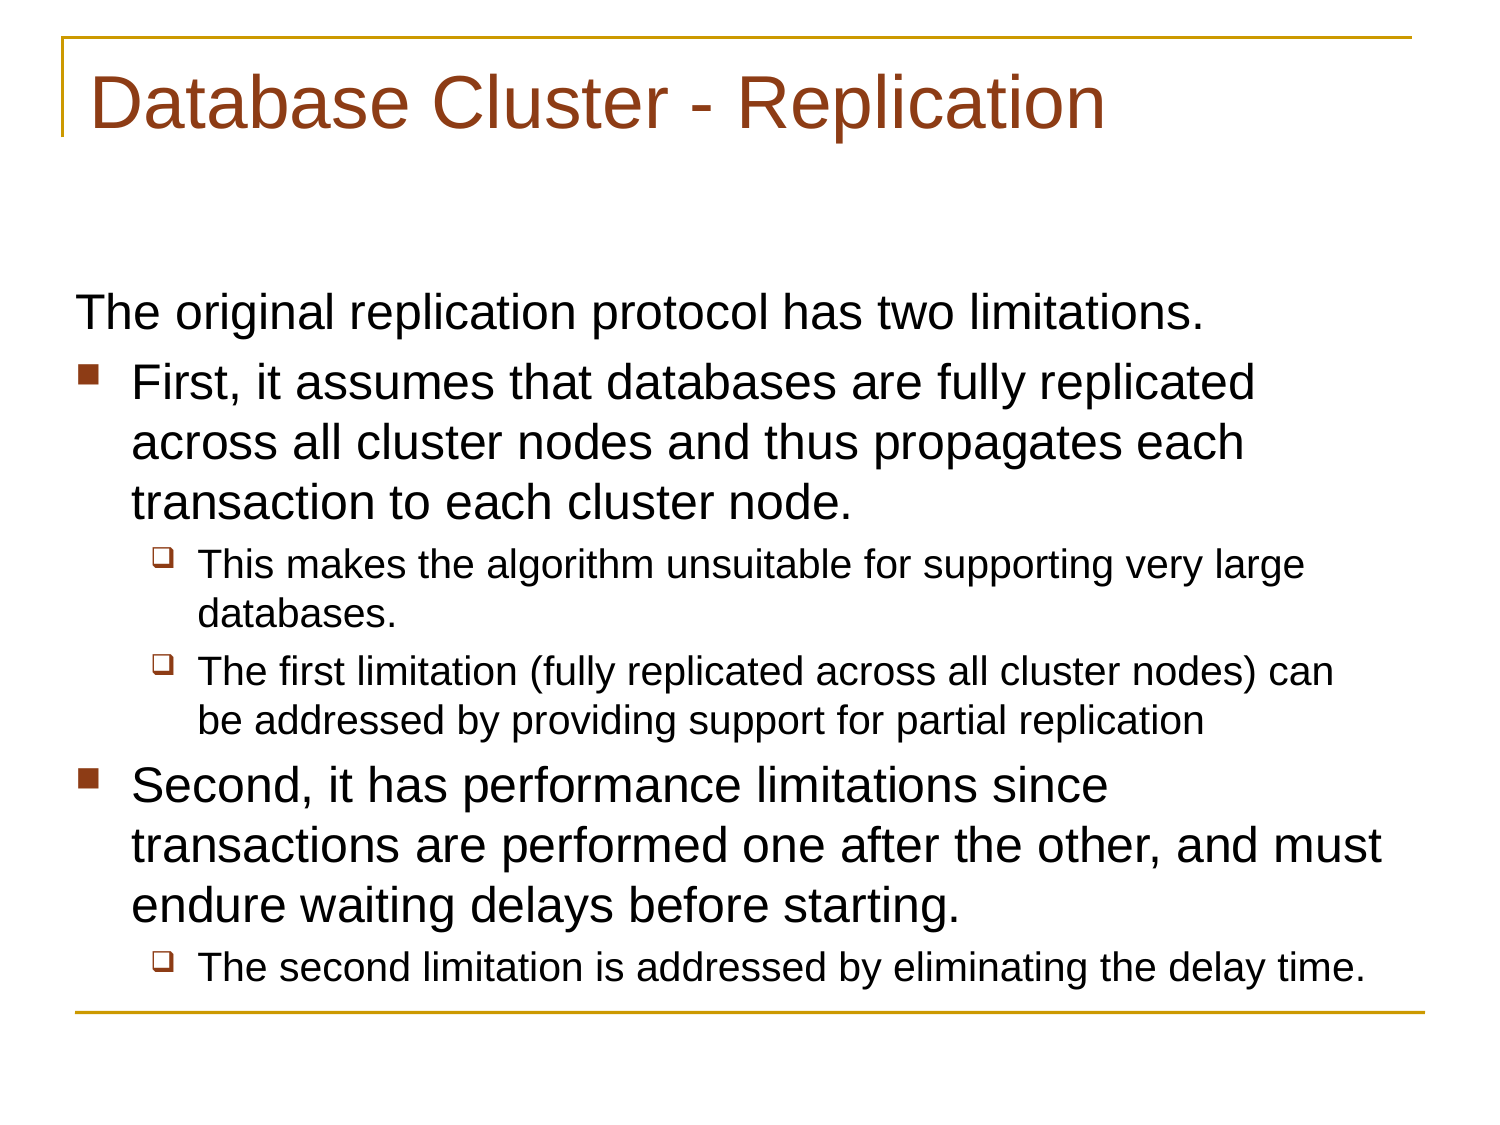

# Database Cluster - Replication
The original replication protocol has two limitations.
First, it assumes that databases are fully replicated across all cluster nodes and thus propagates each transaction to each cluster node.
This makes the algorithm unsuitable for supporting very large databases.
The first limitation (fully replicated across all cluster nodes) can be addressed by providing support for partial replication
Second, it has performance limitations since transactions are performed one after the other, and must endure waiting delays before starting.
The second limitation is addressed by eliminating the delay time.